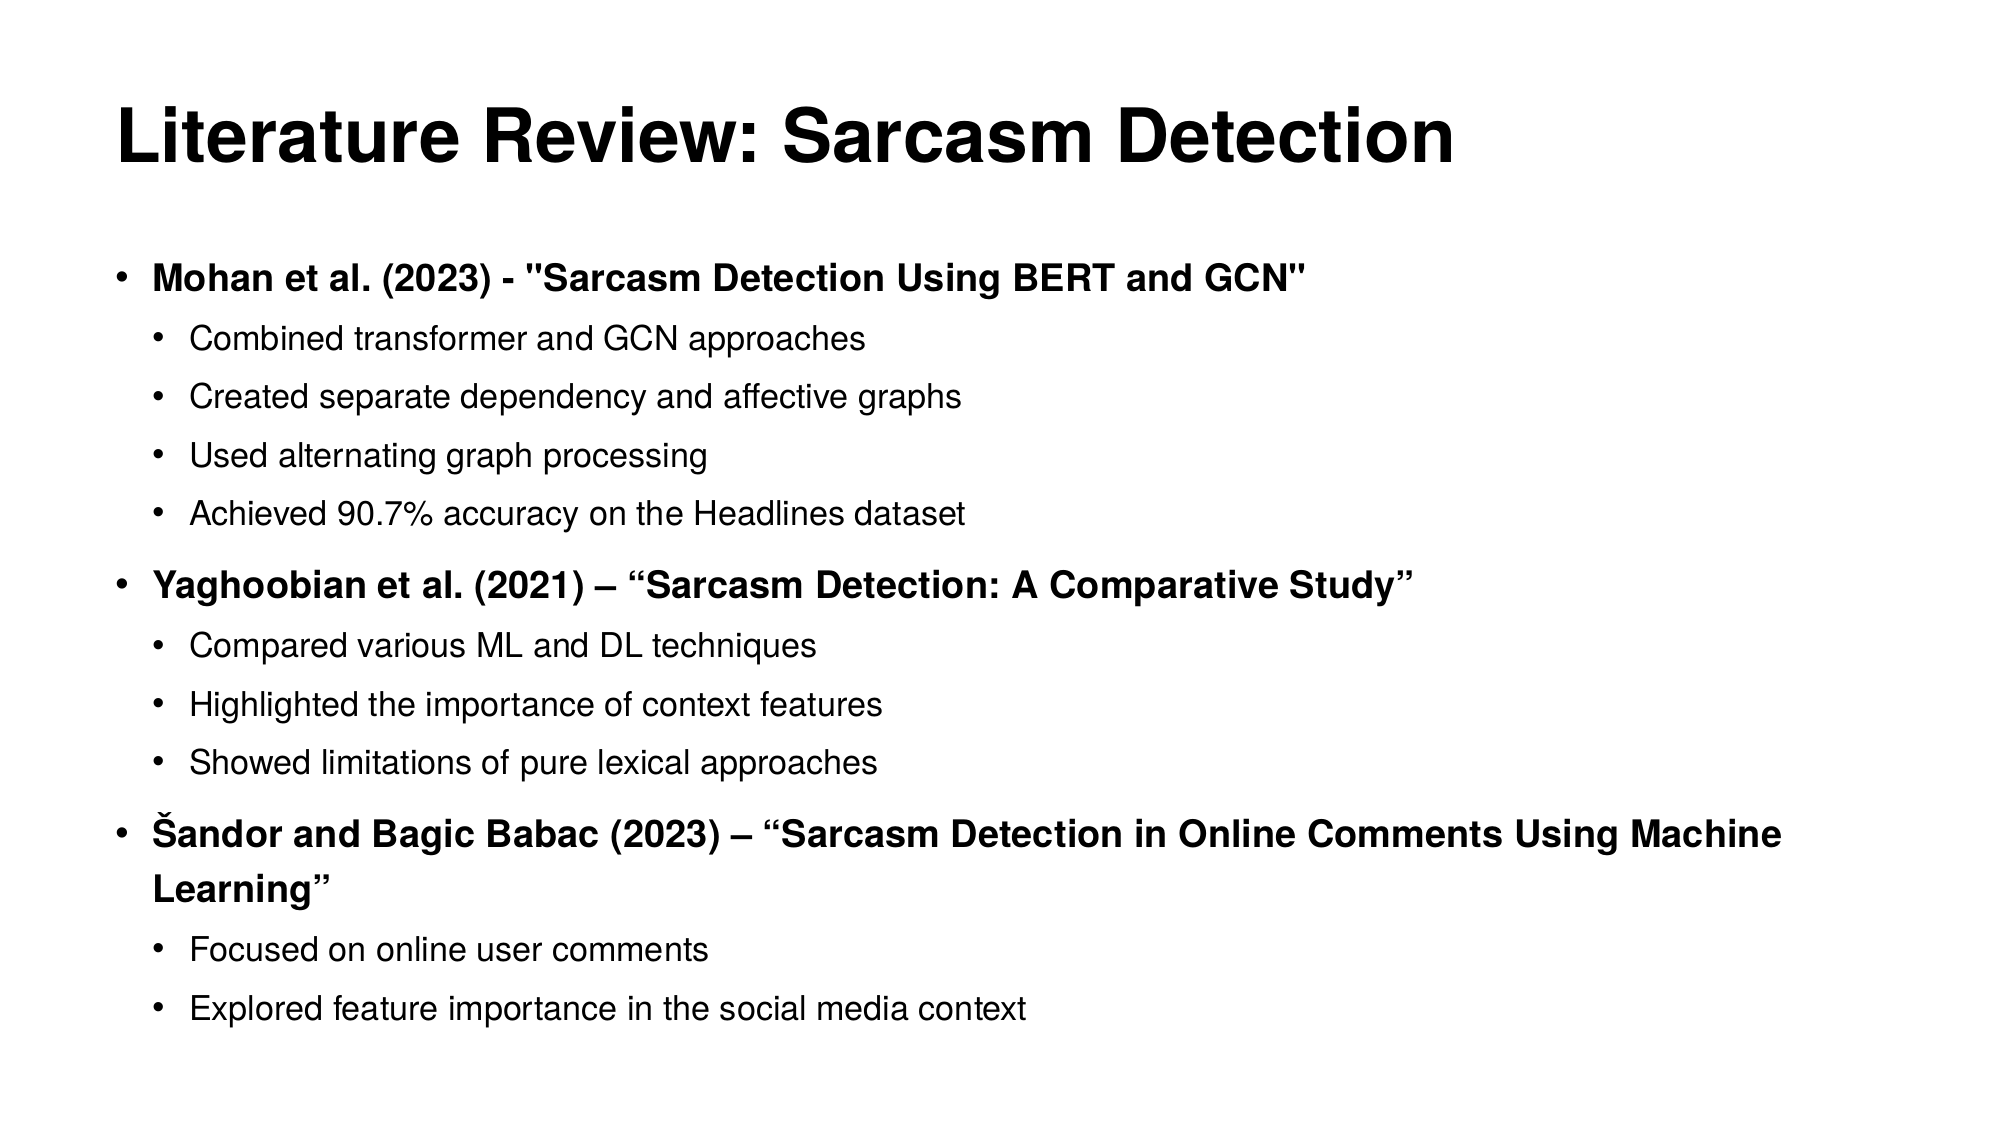

# Literature Review: Sarcasm Detection
Mohan et al. (2023) - "Sarcasm Detection Using BERT and GCN"
Combined transformer and GCN approaches
Created separate dependency and affective graphs
Used alternating graph processing
Achieved 90.7% accuracy on the Headlines dataset
Yaghoobian et al. (2021) – “Sarcasm Detection: A Comparative Study”
Compared various ML and DL techniques
Highlighted the importance of context features
Showed limitations of pure lexical approaches
Šandor and Bagic Babac (2023) – “Sarcasm Detection in Online Comments Using Machine Learning”
Focused on online user comments
Explored feature importance in the social media context